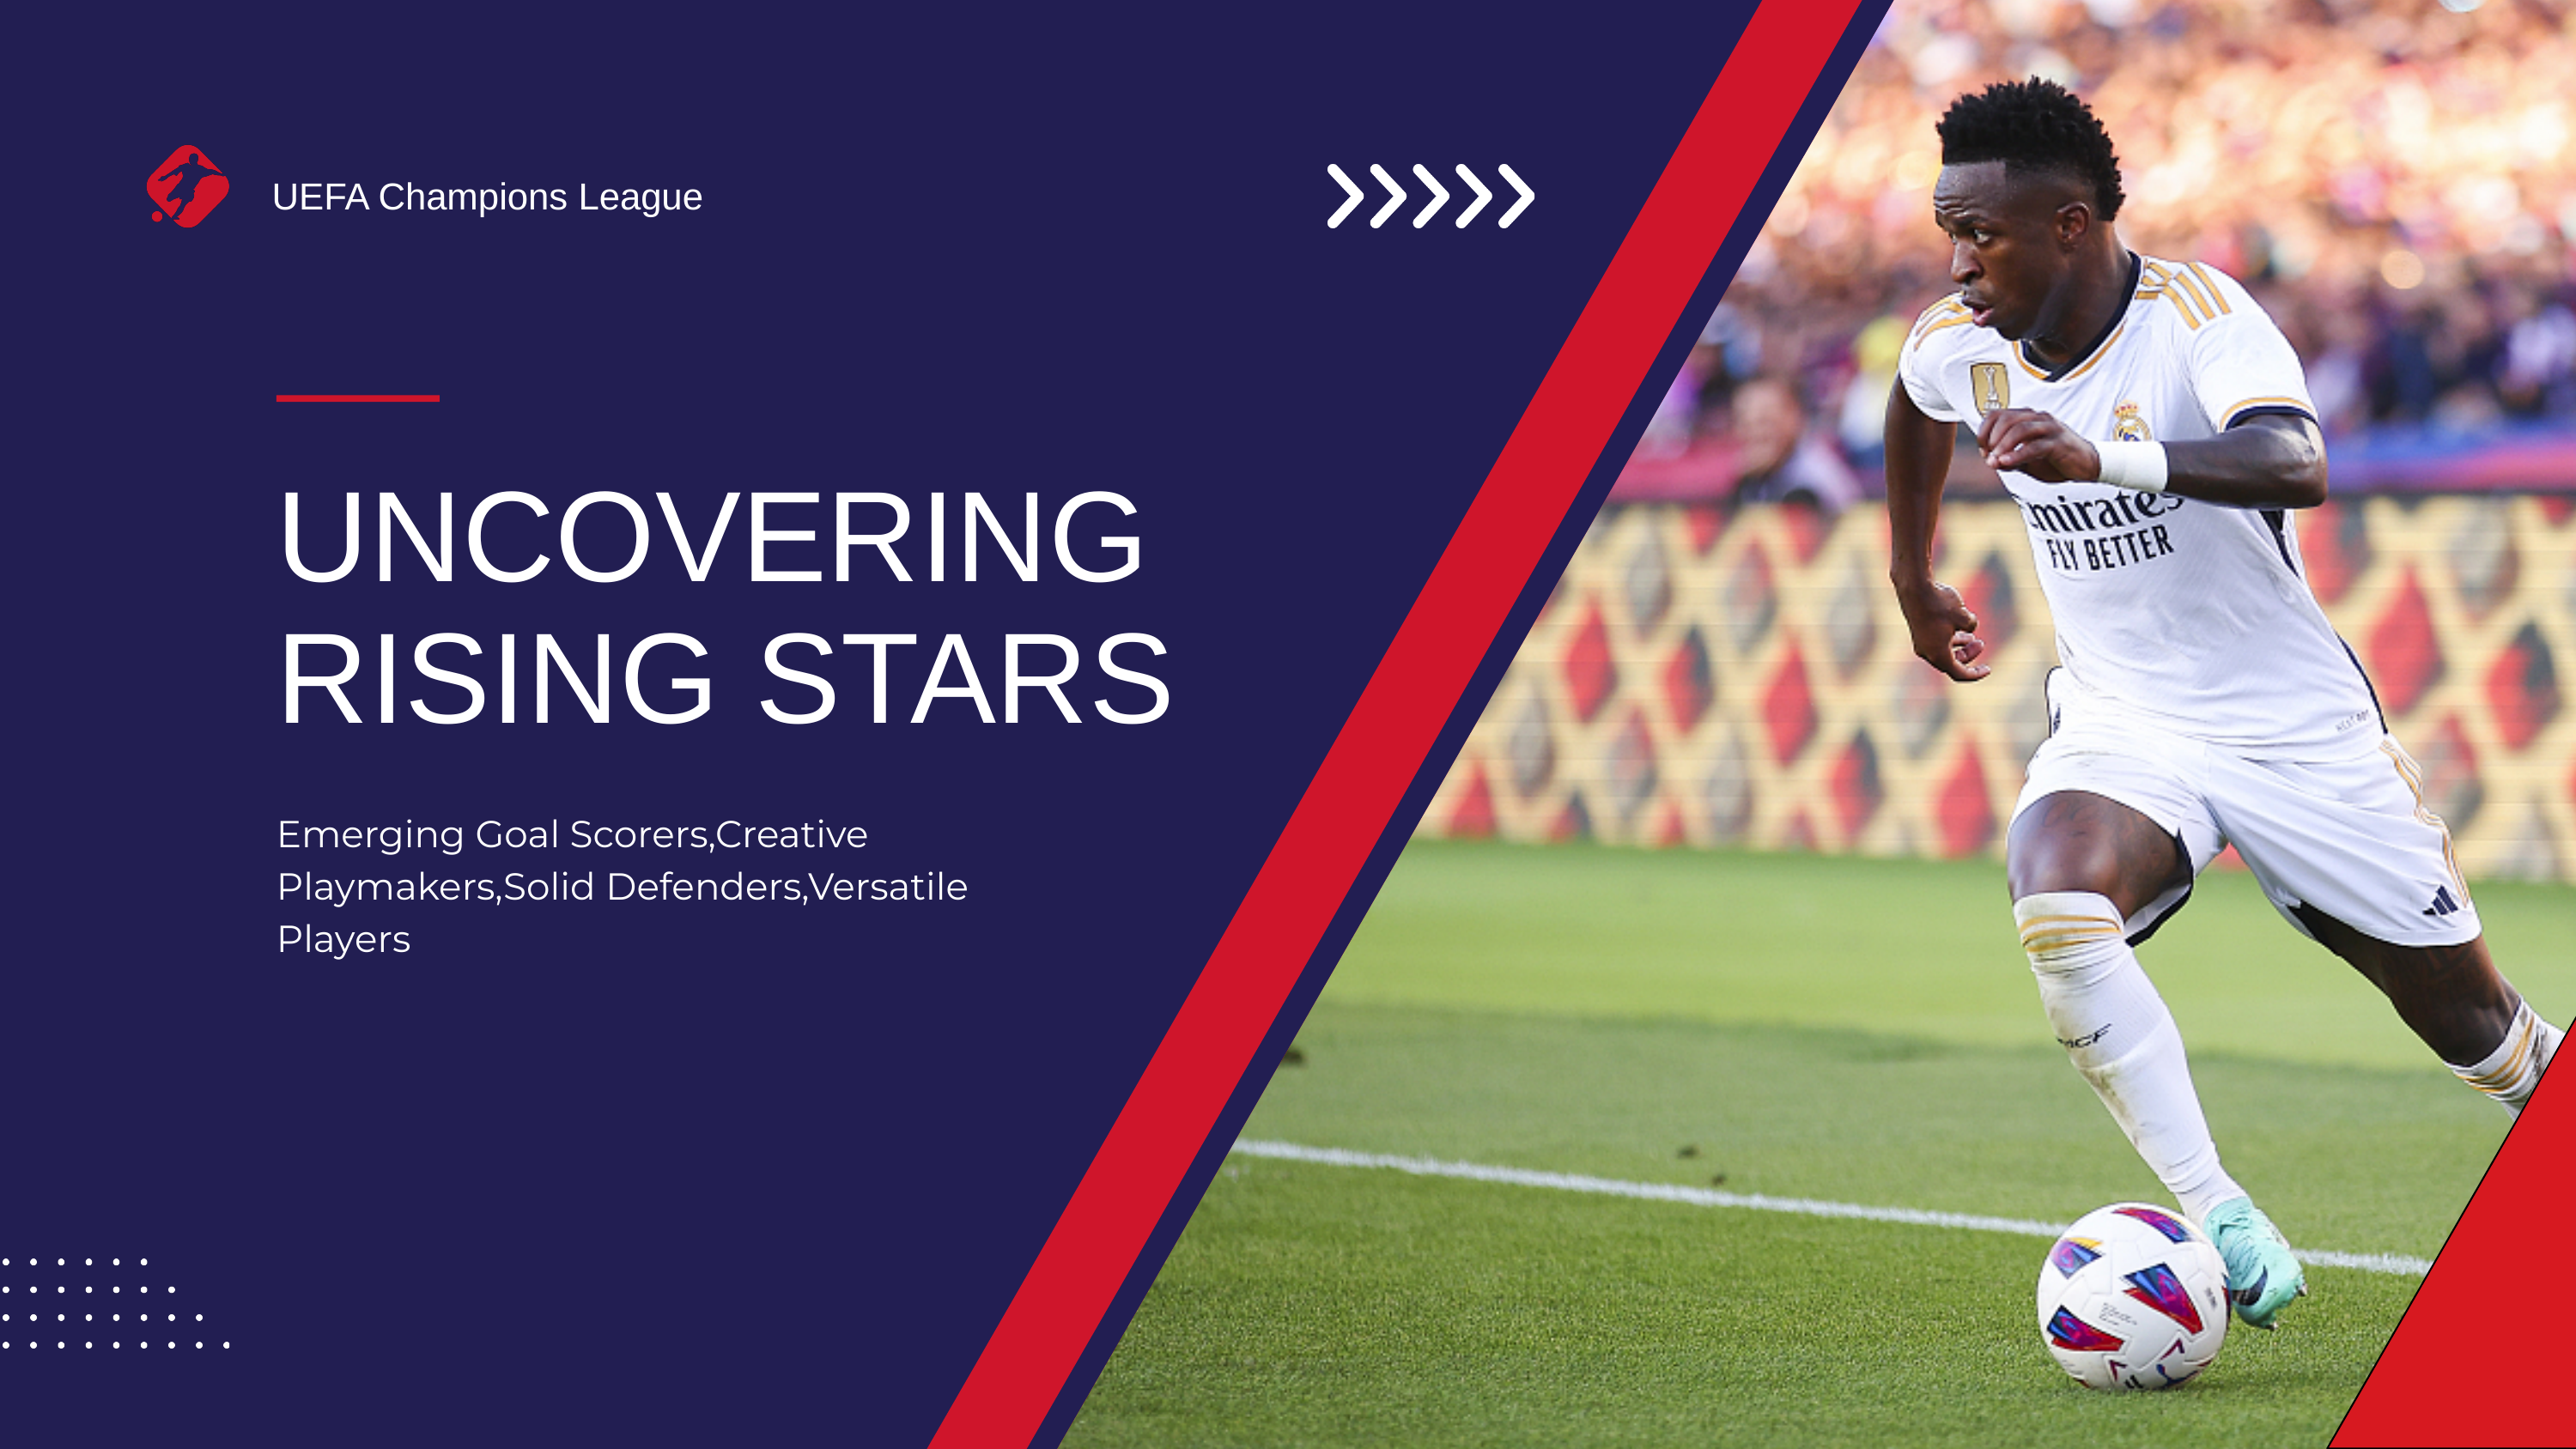

UEFA Champions League

UNCOVERING RISING STARS
Emerging Goal Scorers,Creative Playmakers,Solid Defenders,Versatile Players